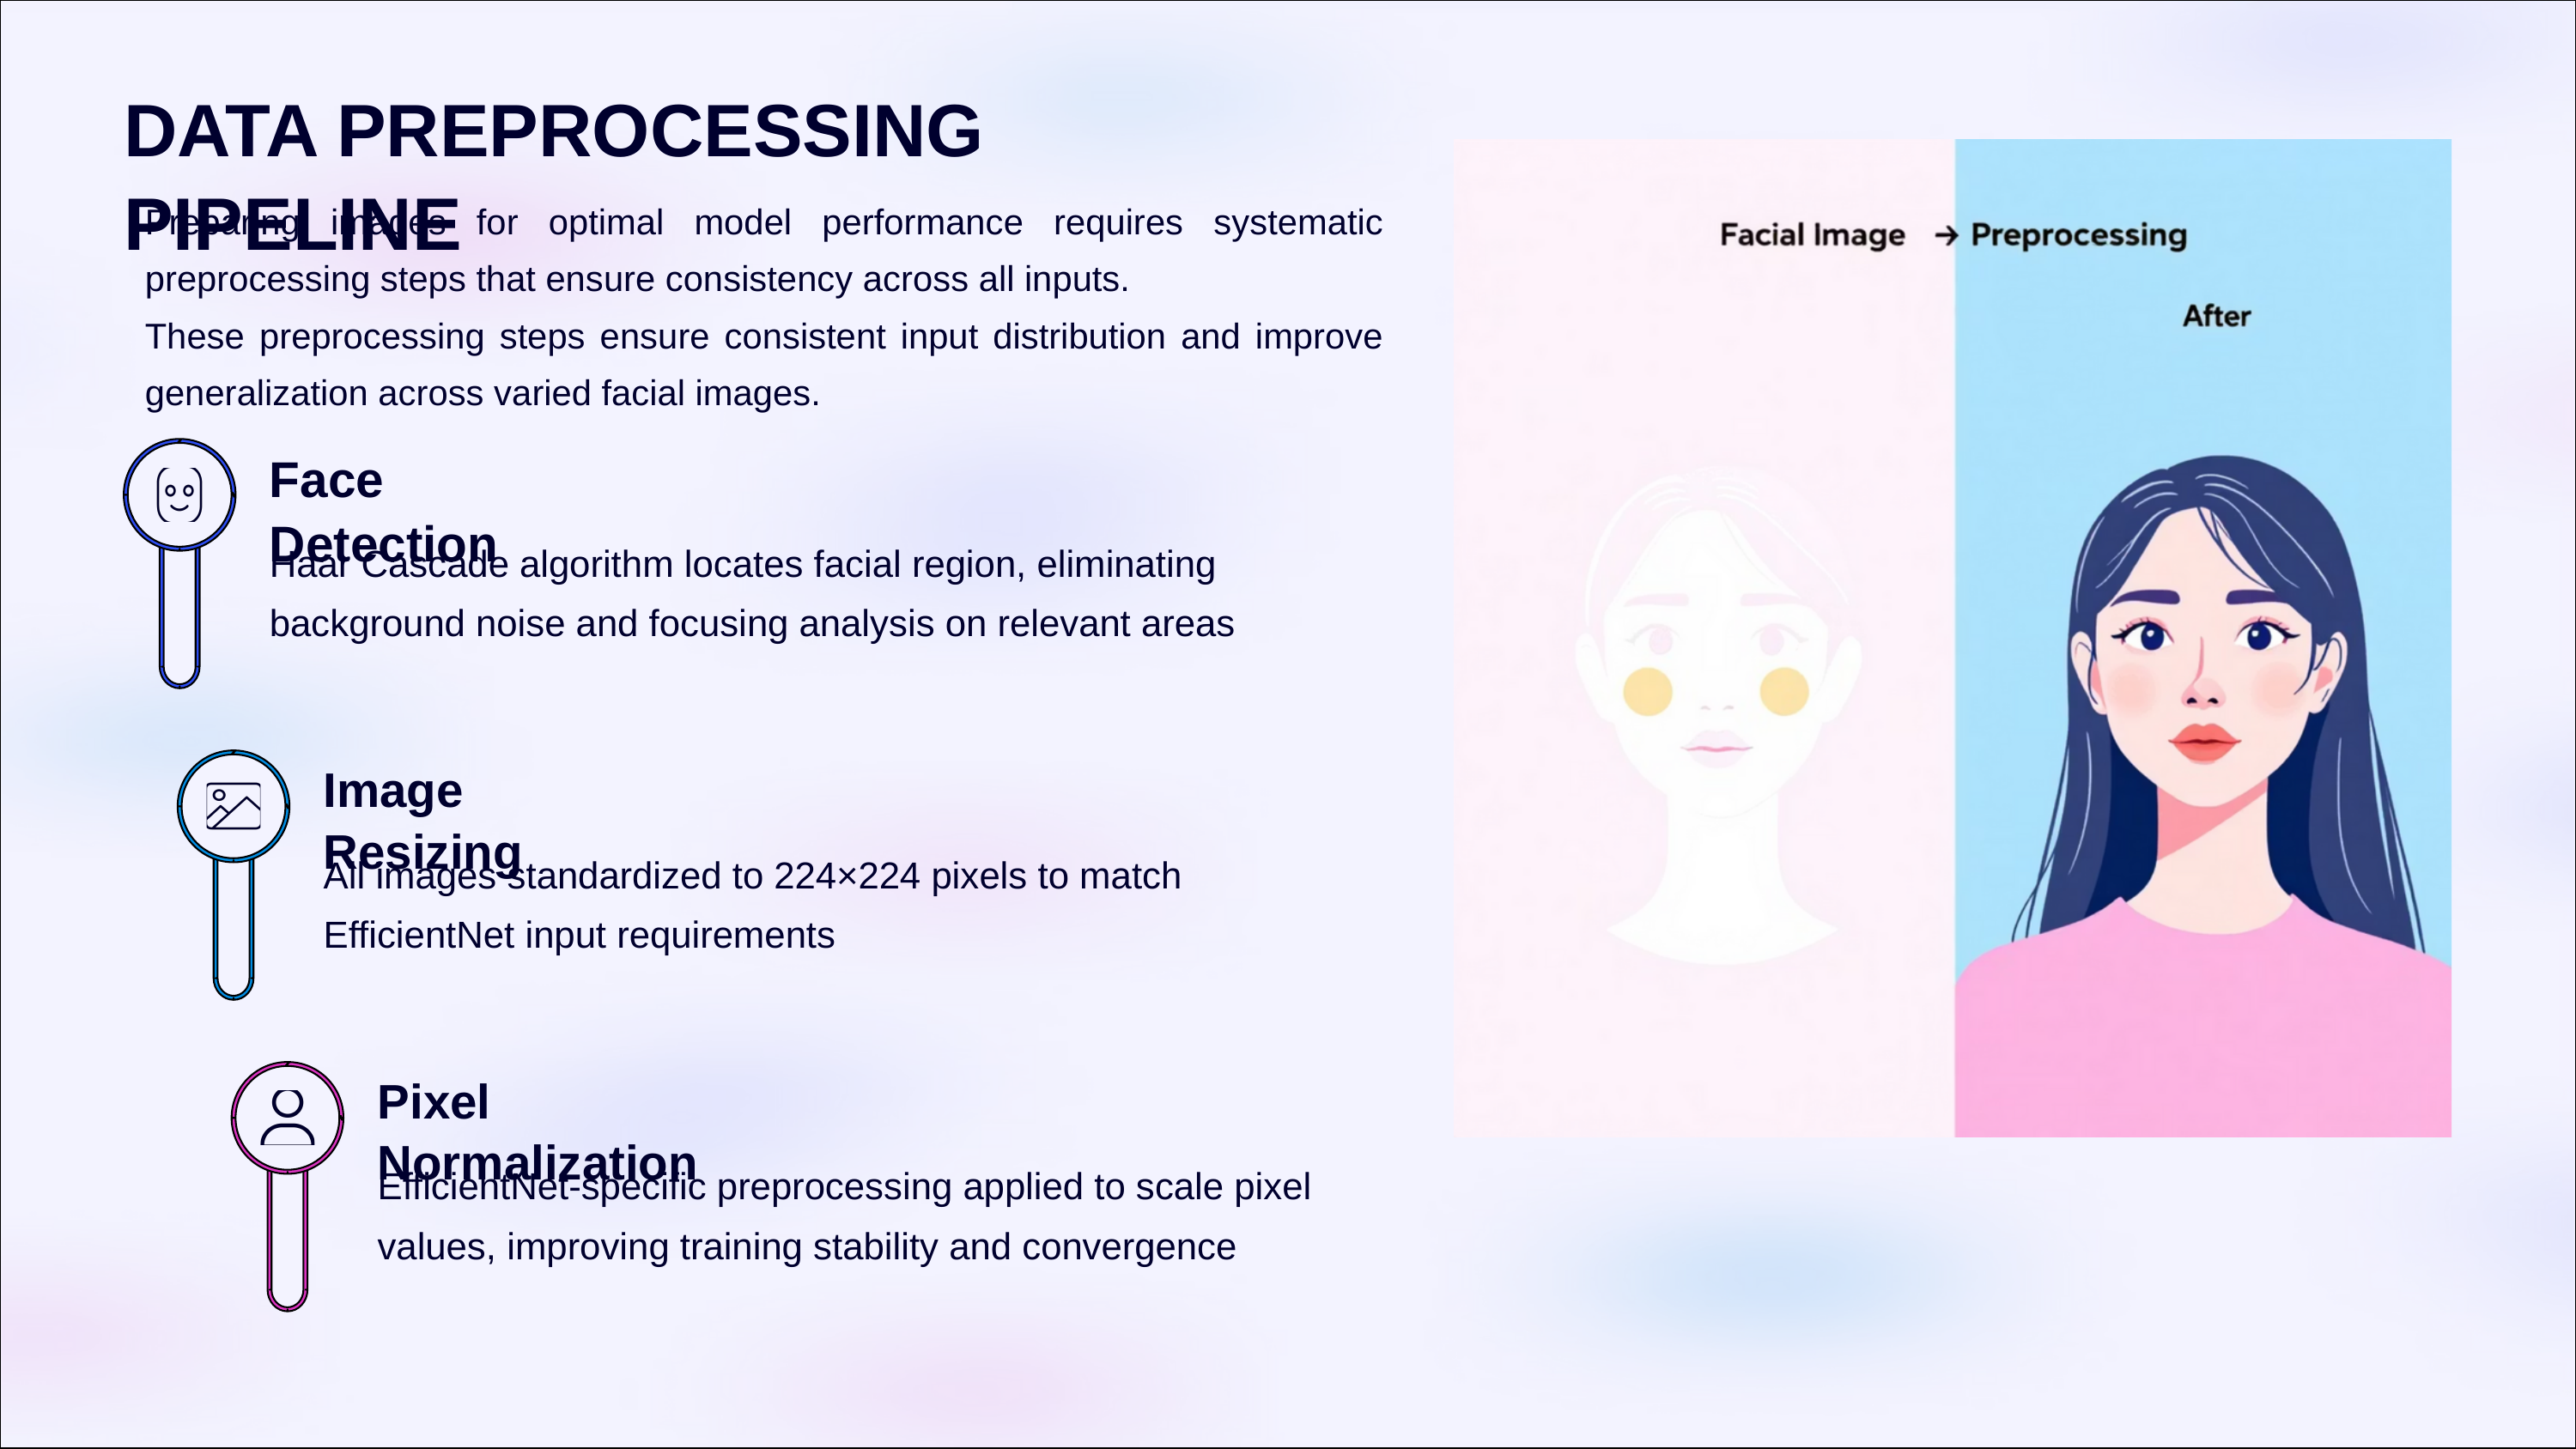

DATA PREPROCESSING PIPELINE

Preparing images for optimal model performance requires systematic preprocessing steps that ensure consistency across all inputs.
These preprocessing steps ensure consistent input distribution and improve generalization across varied facial images.

Face Detection

Haar Cascade algorithm locates facial region, eliminating background noise and focusing analysis on relevant areas

Image Resizing

All images standardized to 224×224 pixels to match EfficientNet input requirements

Pixel Normalization

EfficientNet-specific preprocessing applied to scale pixel values, improving training stability and convergence